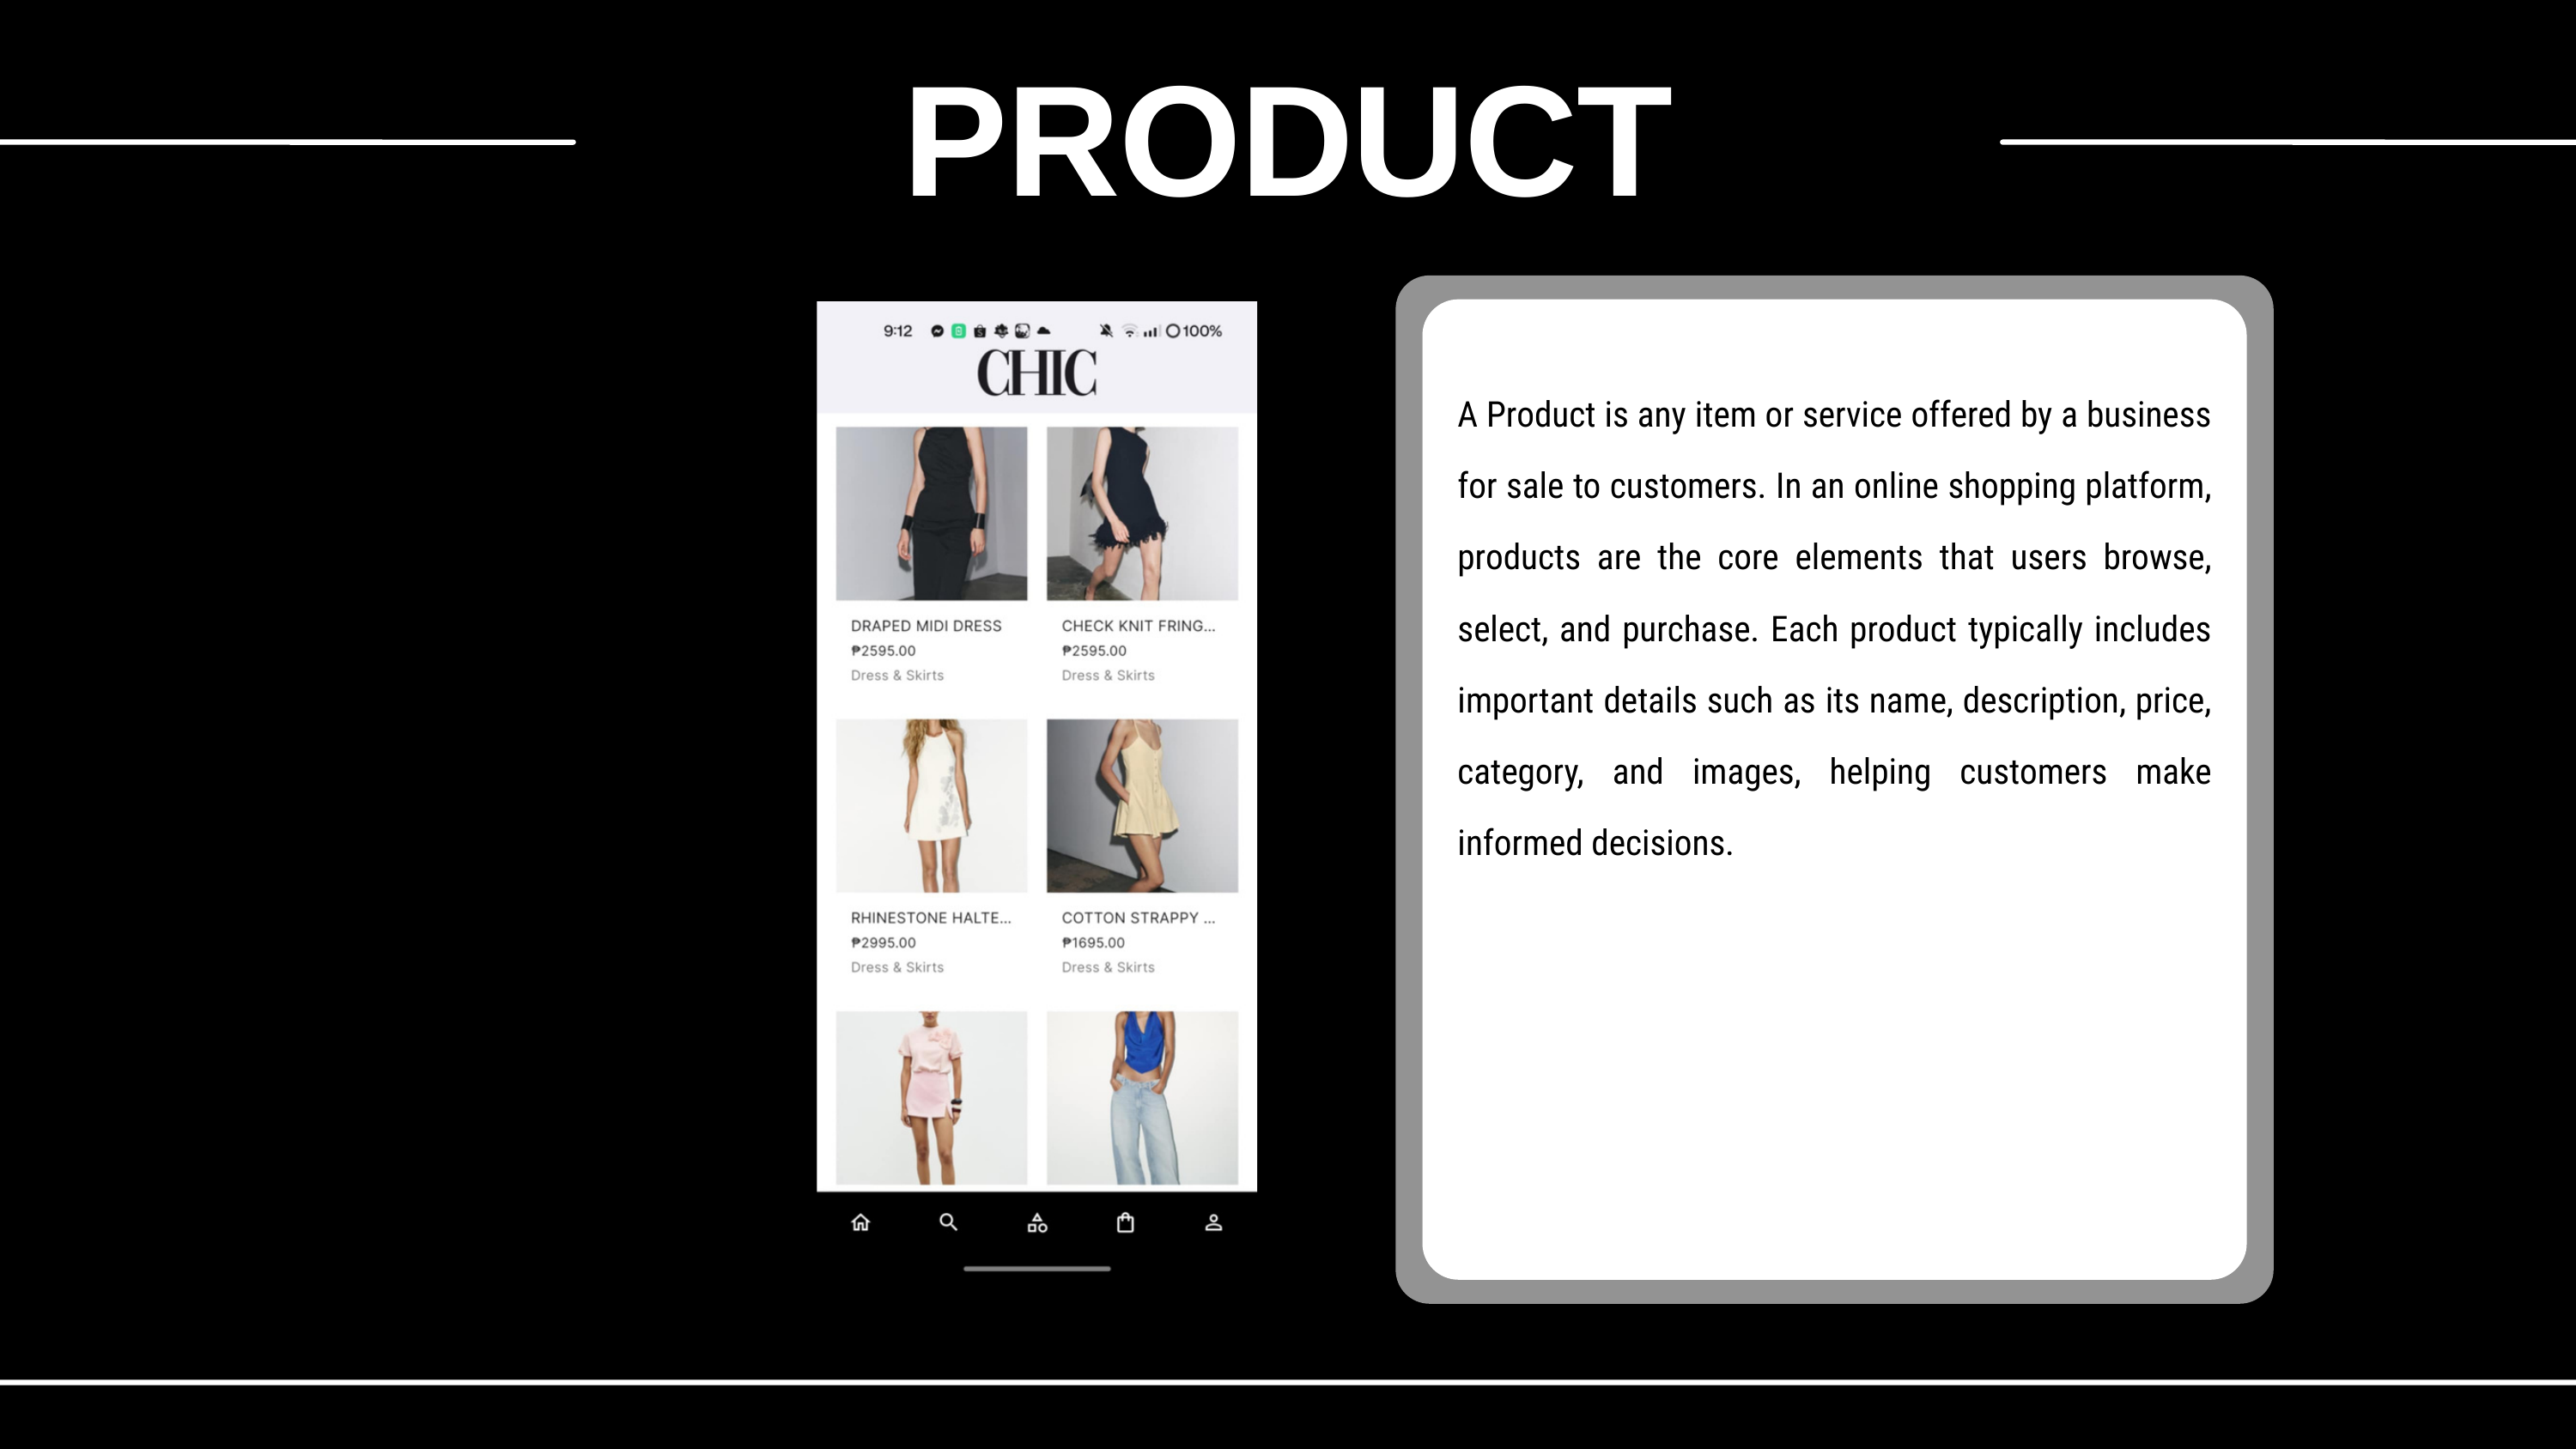

PRODUCT

A Product is any item or service offered by a business for sale to customers. In an online shopping platform, products are the core elements that users browse, select, and purchase. Each product typically includes important details such as its name, description, price, category, and images, helping customers make informed decisions.